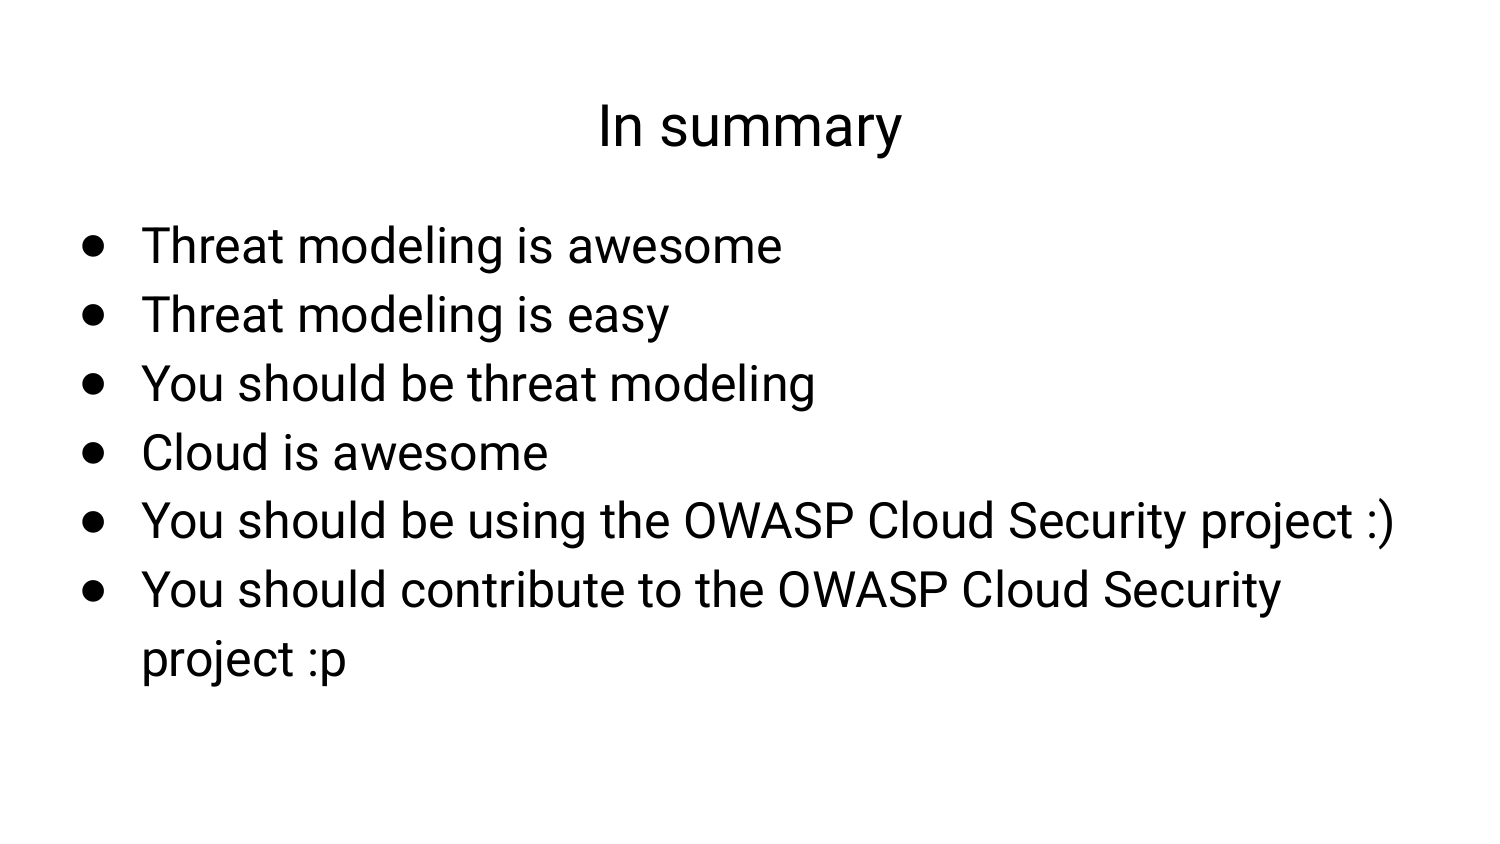

# In summary
Threat modeling is awesome
Threat modeling is easy
You should be threat modeling
Cloud is awesome
You should be using the OWASP Cloud Security project :)
You should contribute to the OWASP Cloud Security project :p